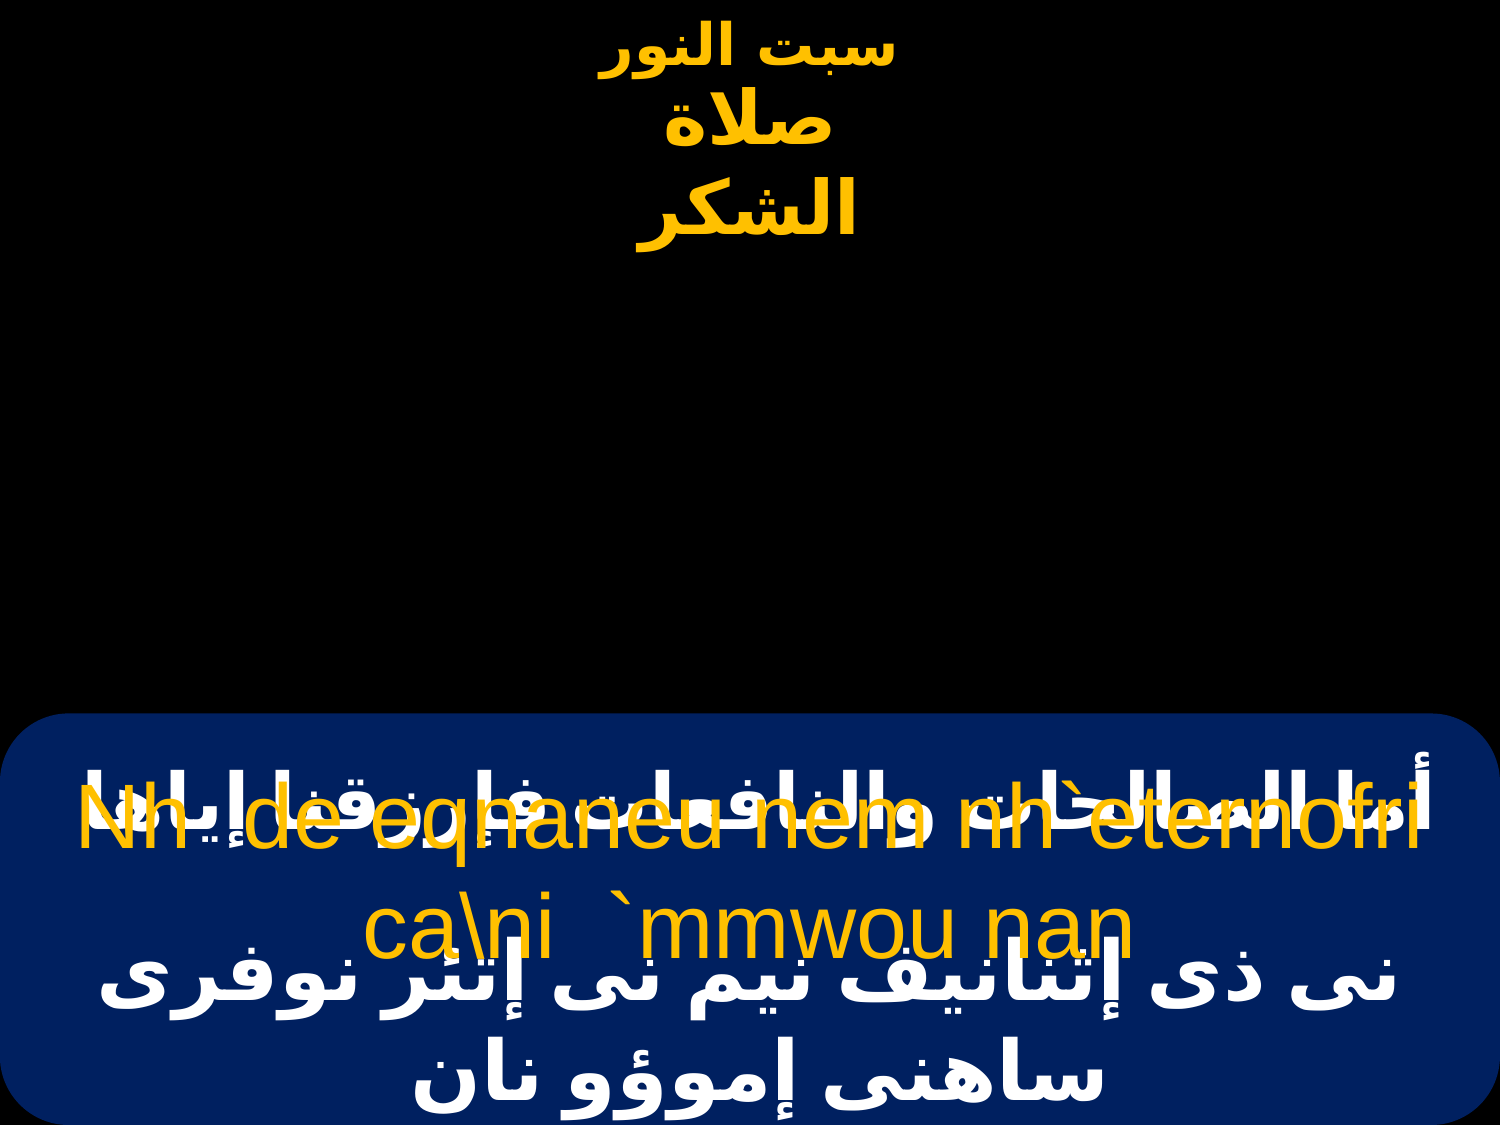

# أما الصالحات والنافعات فإرزقنا إياها
Nh  de eqnaneu nem nh`eternofri ca\ni  `mmwou nan
نى ذى إثنانيف نيم نى إتئر نوفرى ساهنى إموؤو نان